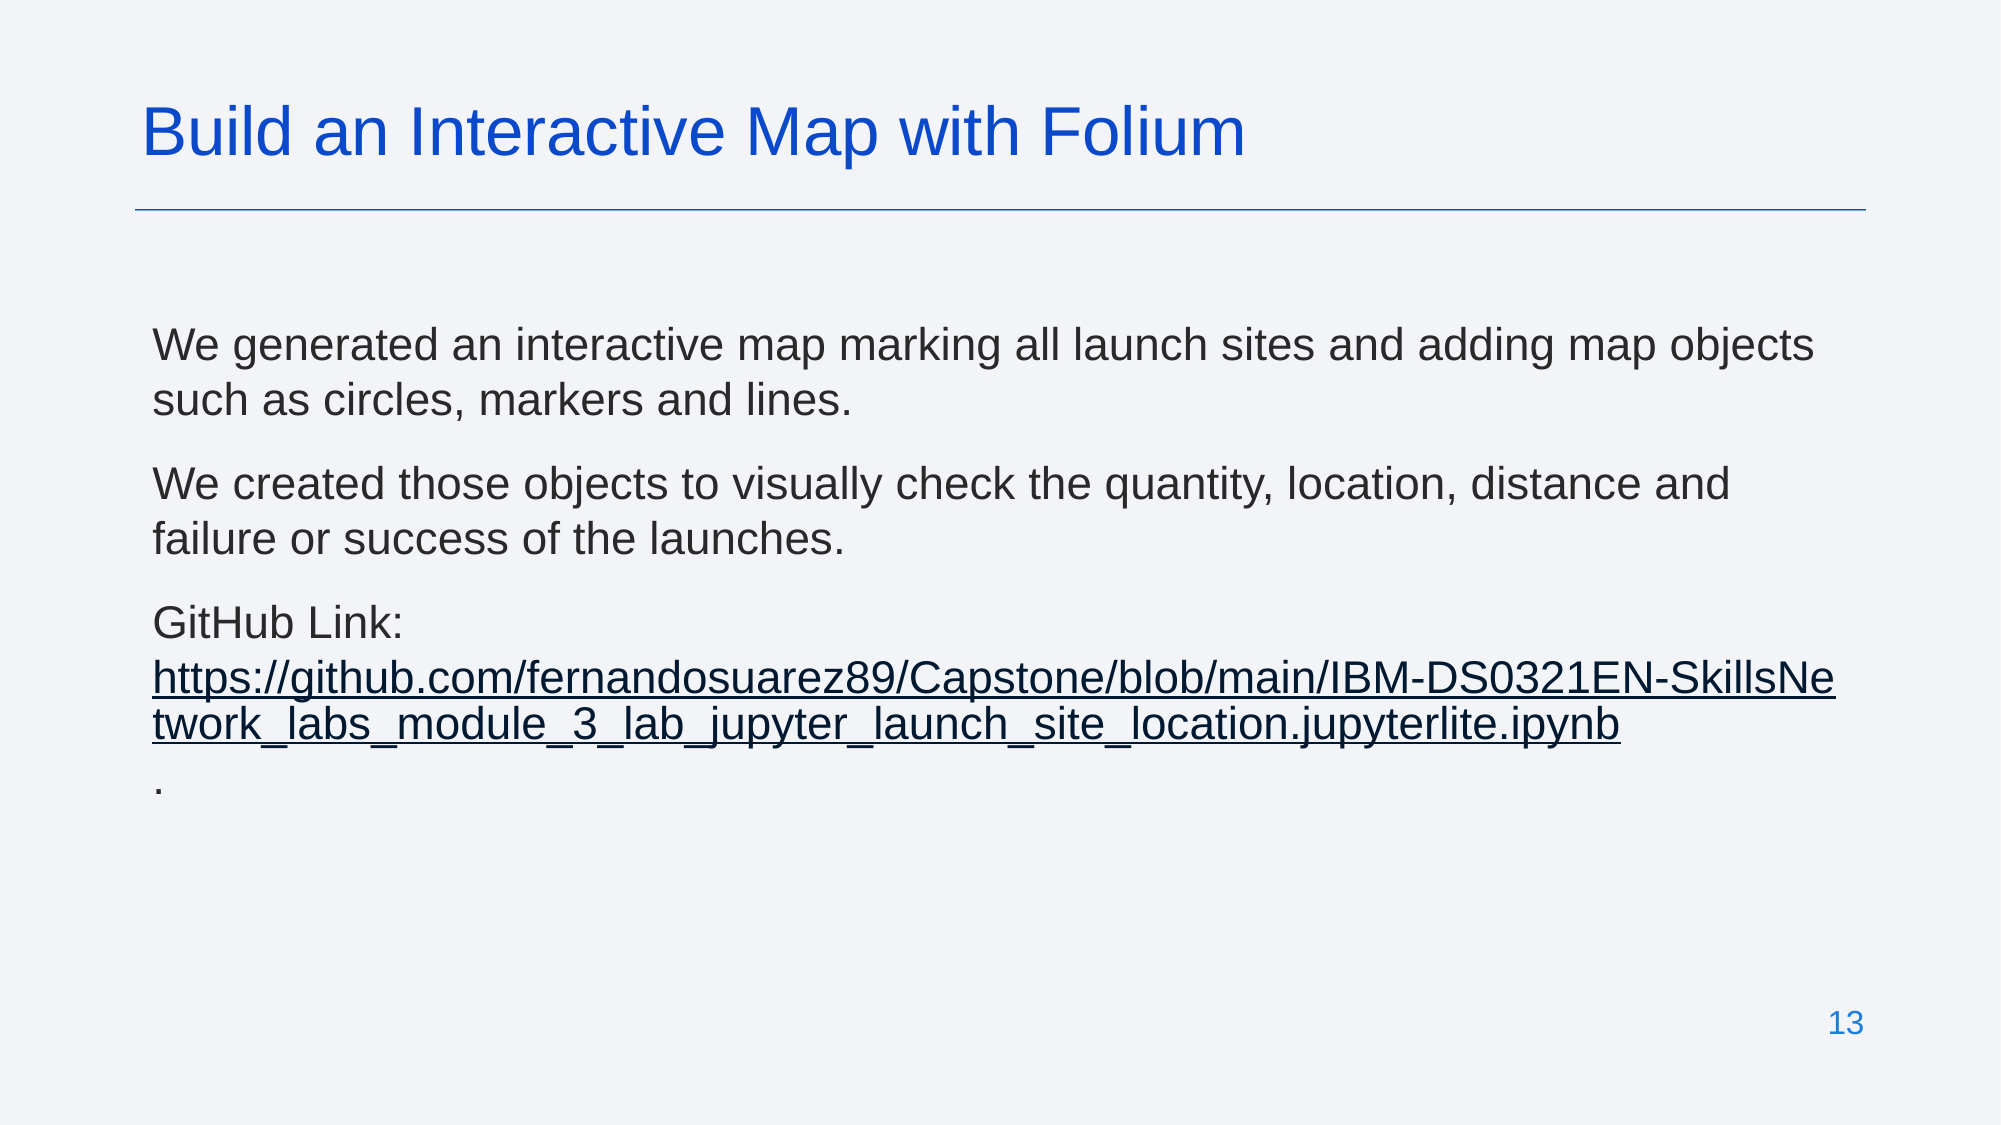

Build an Interactive Map with Folium
We generated an interactive map marking all launch sites and adding map objects such as circles, markers and lines.
We created those objects to visually check the quantity, location, distance and failure or success of the launches.
GitHub Link: https://github.com/fernandosuarez89/Capstone/blob/main/IBM-DS0321EN-SkillsNetwork_labs_module_3_lab_jupyter_launch_site_location.jupyterlite.ipynb.

13